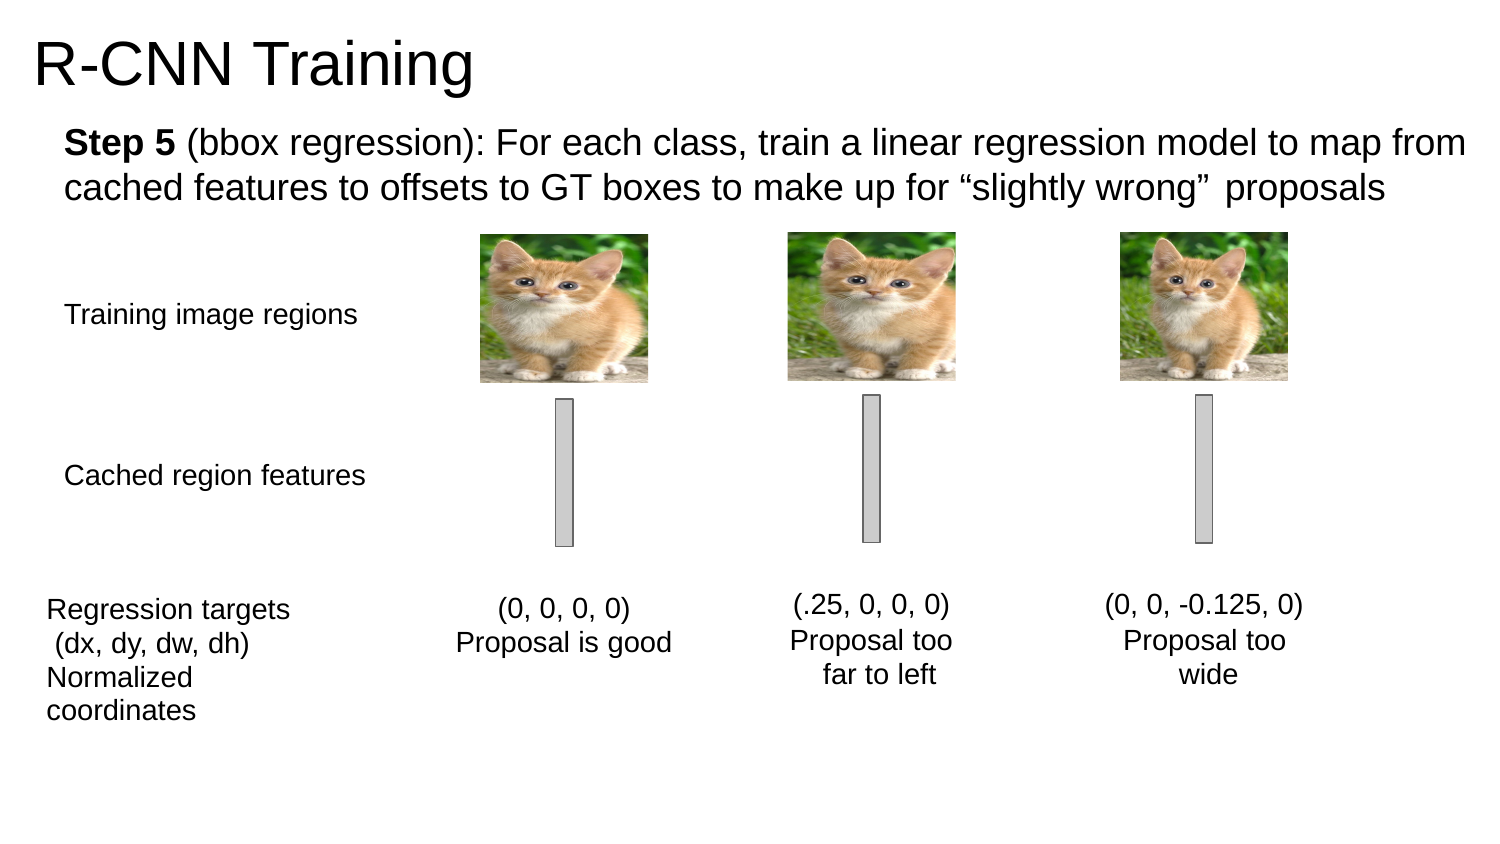

# R-CNN Training
Step 5 (bbox regression): For each class, train a linear regression model to map from  cached features to offsets to GT boxes to make up for “slightly wrong” proposals

Training image regions

Cached region features
(.25, 0, 0, 0)
Proposal too  far to left
(0, 0, -0.125, 0)
Proposal too  wide
(0, 0, 0, 0)
Proposal is good
Regression targets  (dx, dy, dw, dh)
Normalized coordinates
Fei-Fei Li & Andrej Karpathy & Justin Johnson	Lecture 8 -	1 Feb 2016
Lecture 8 - 59
1 Feb 2016
Fei-Fei Li & Andrej Karpathy & Justin Johnson